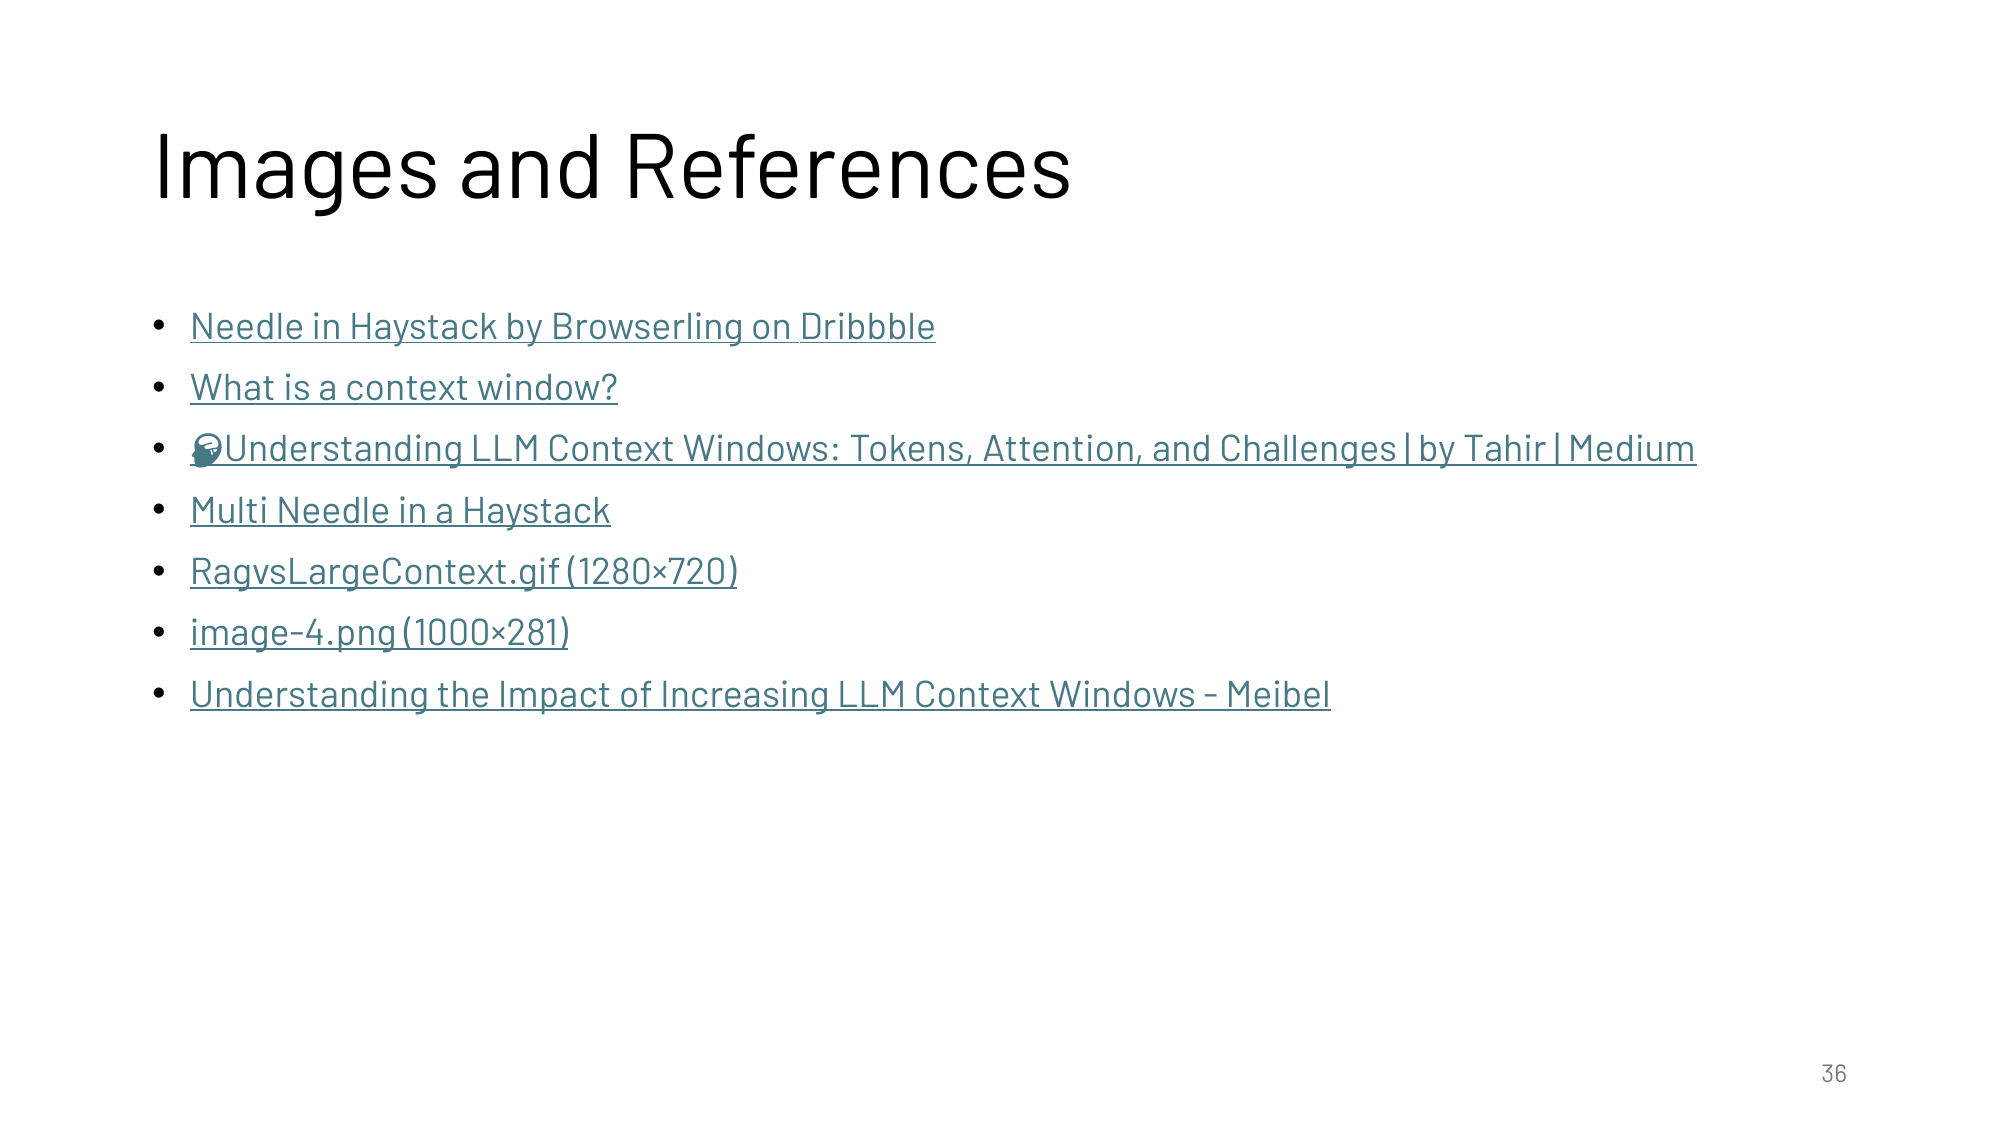

# Images and References
Needle in Haystack by Browserling on Dribbble
What is a context window?
🧠Understanding LLM Context Windows: Tokens, Attention, and Challenges | by Tahir | Medium
Multi Needle in a Haystack
RagvsLargeContext.gif (1280×720)
image-4.png (1000×281)
Understanding the Impact of Increasing LLM Context Windows - Meibel
36